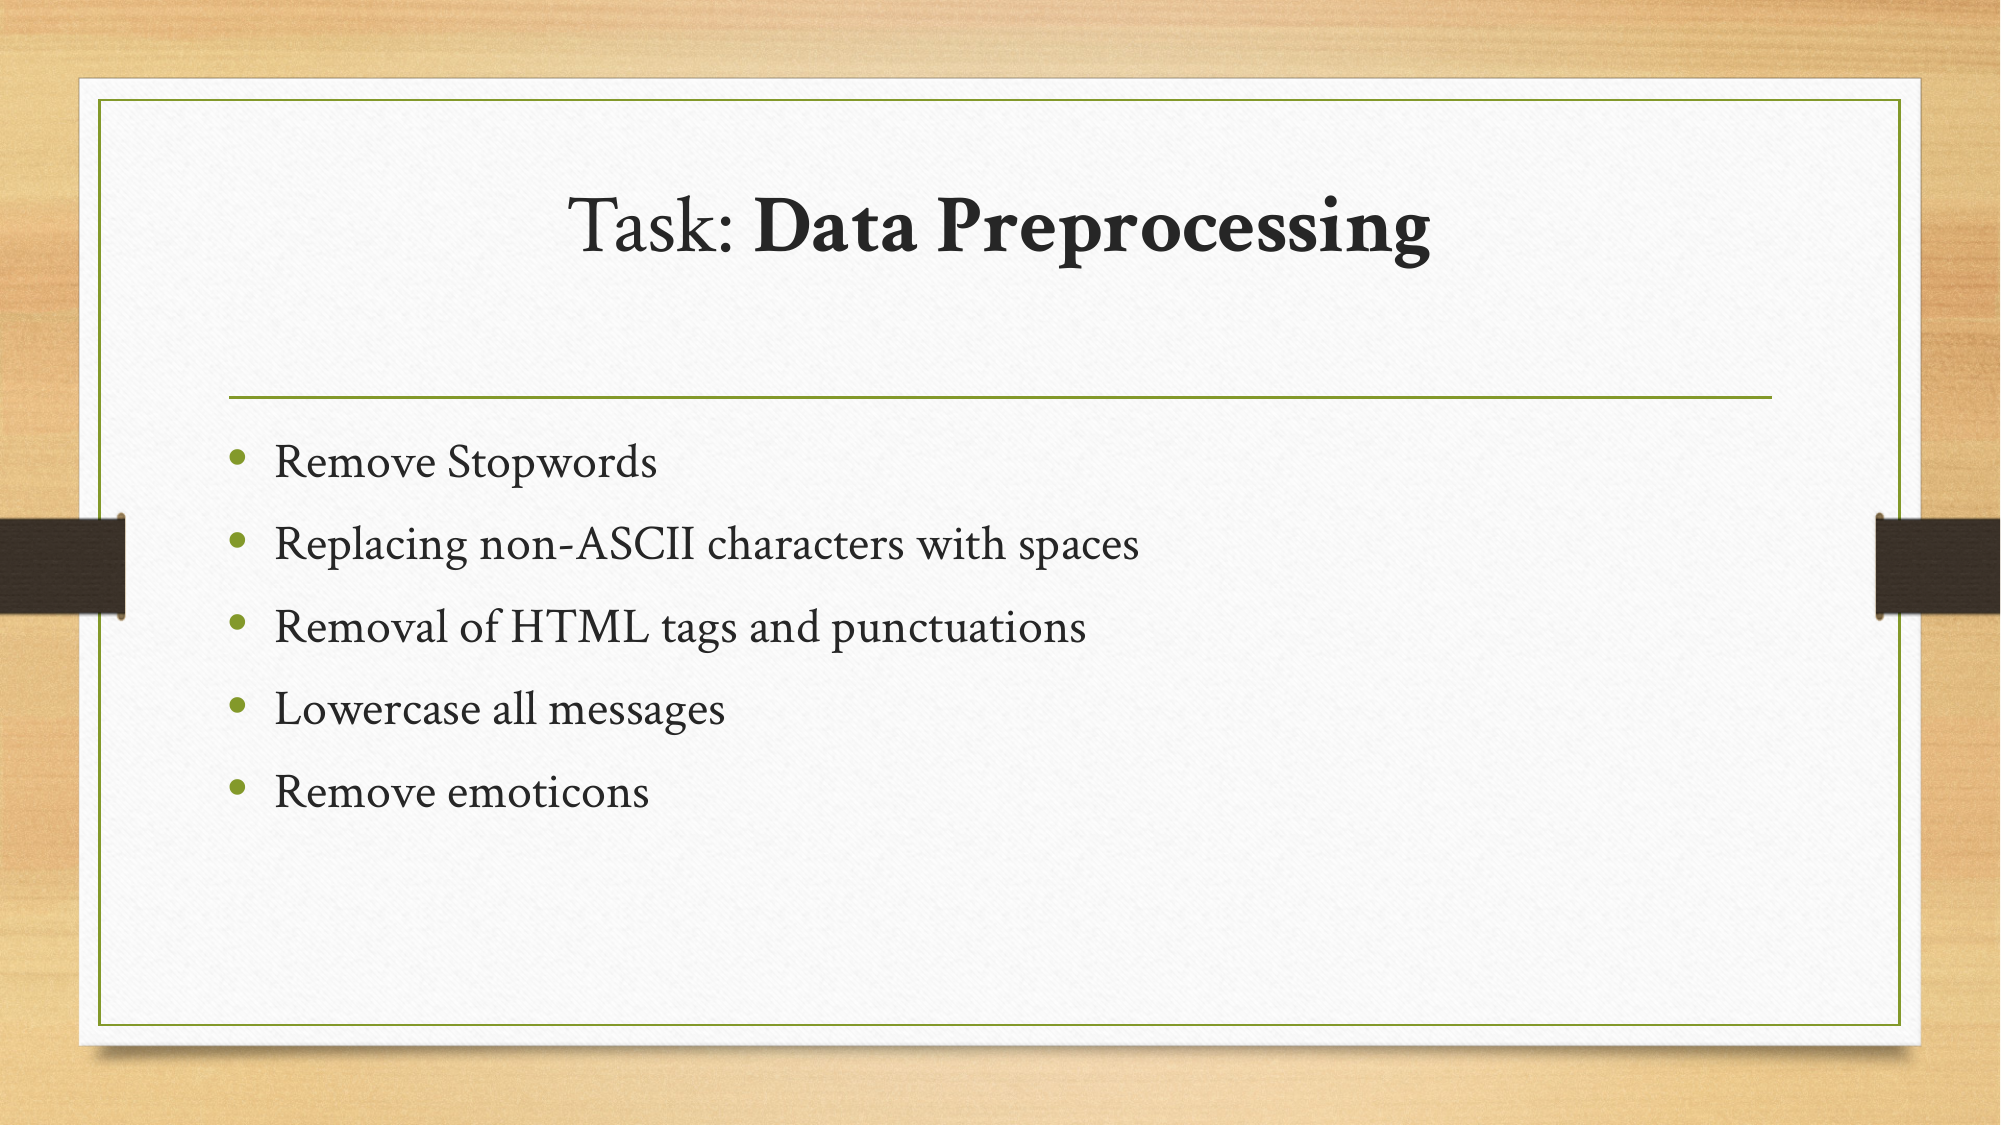

# Task: Data Preprocessing
Remove Stopwords
Replacing non-ASCII characters with spaces
Removal of HTML tags and punctuations
Lowercase all messages
Remove emoticons